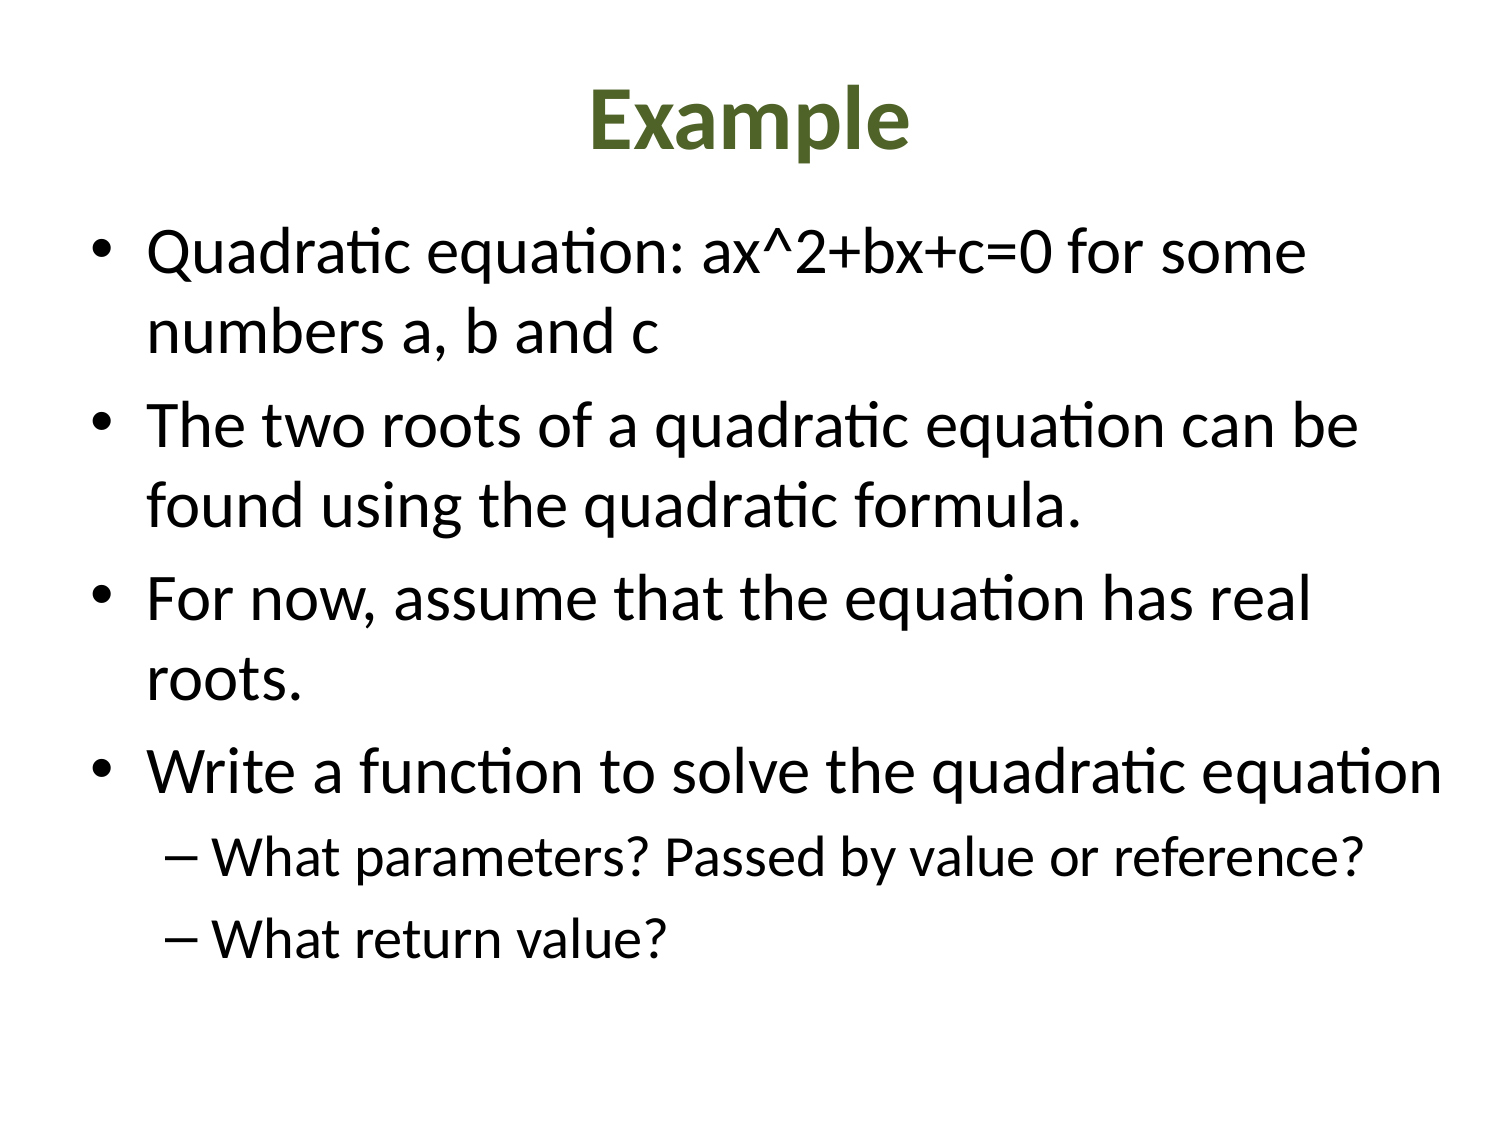

# Example
Quadratic equation: ax^2+bx+c=0 for some numbers a, b and c
The two roots of a quadratic equation can be found using the quadratic formula.
For now, assume that the equation has real roots.
Write a function to solve the quadratic equation
What parameters? Passed by value or reference?
What return value?